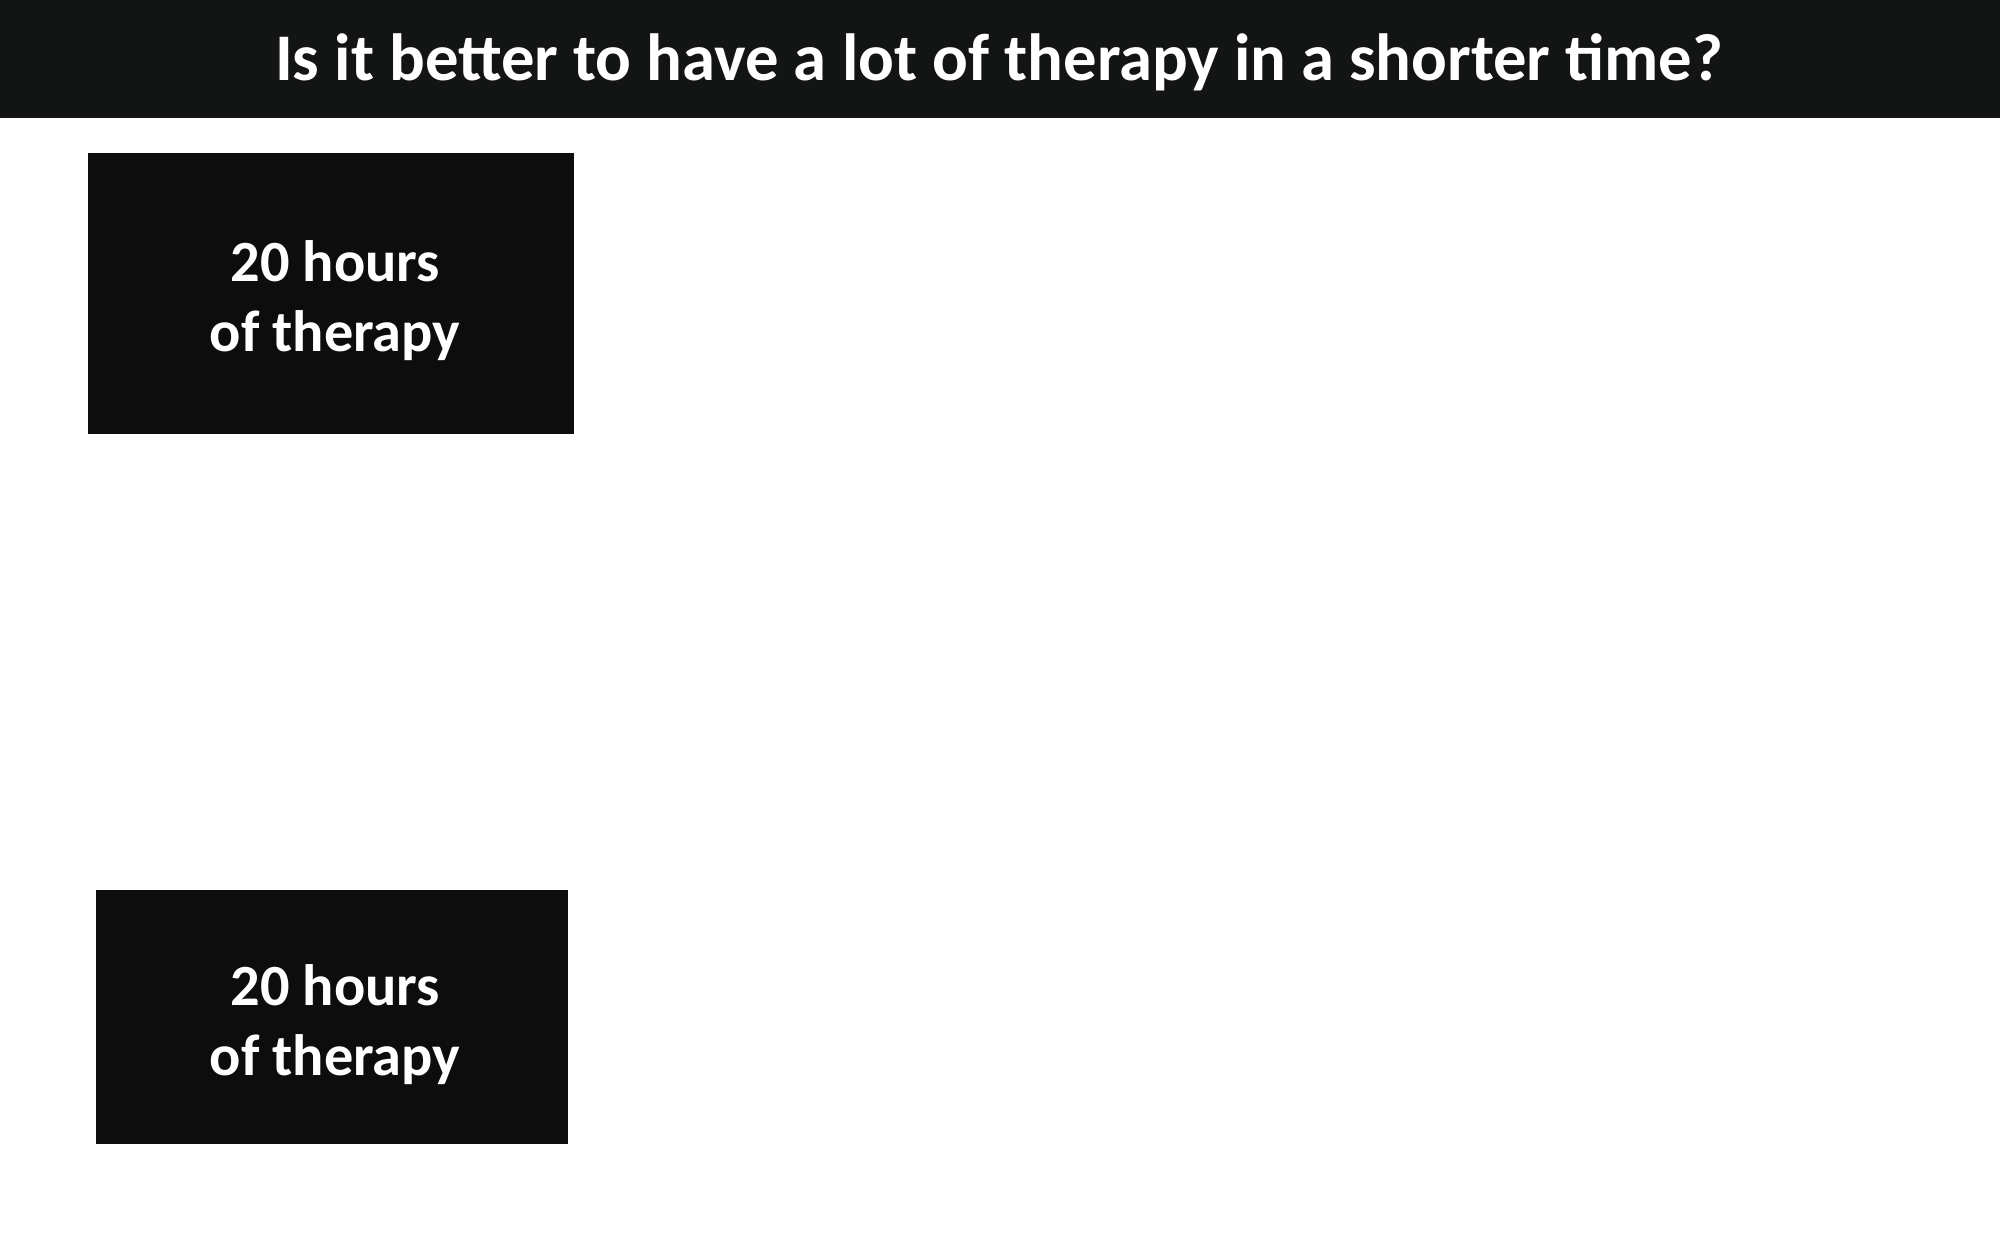

Is it better to have a lot of therapy in a shorter time?

20 hours
of therapy

20 hours
of therapy